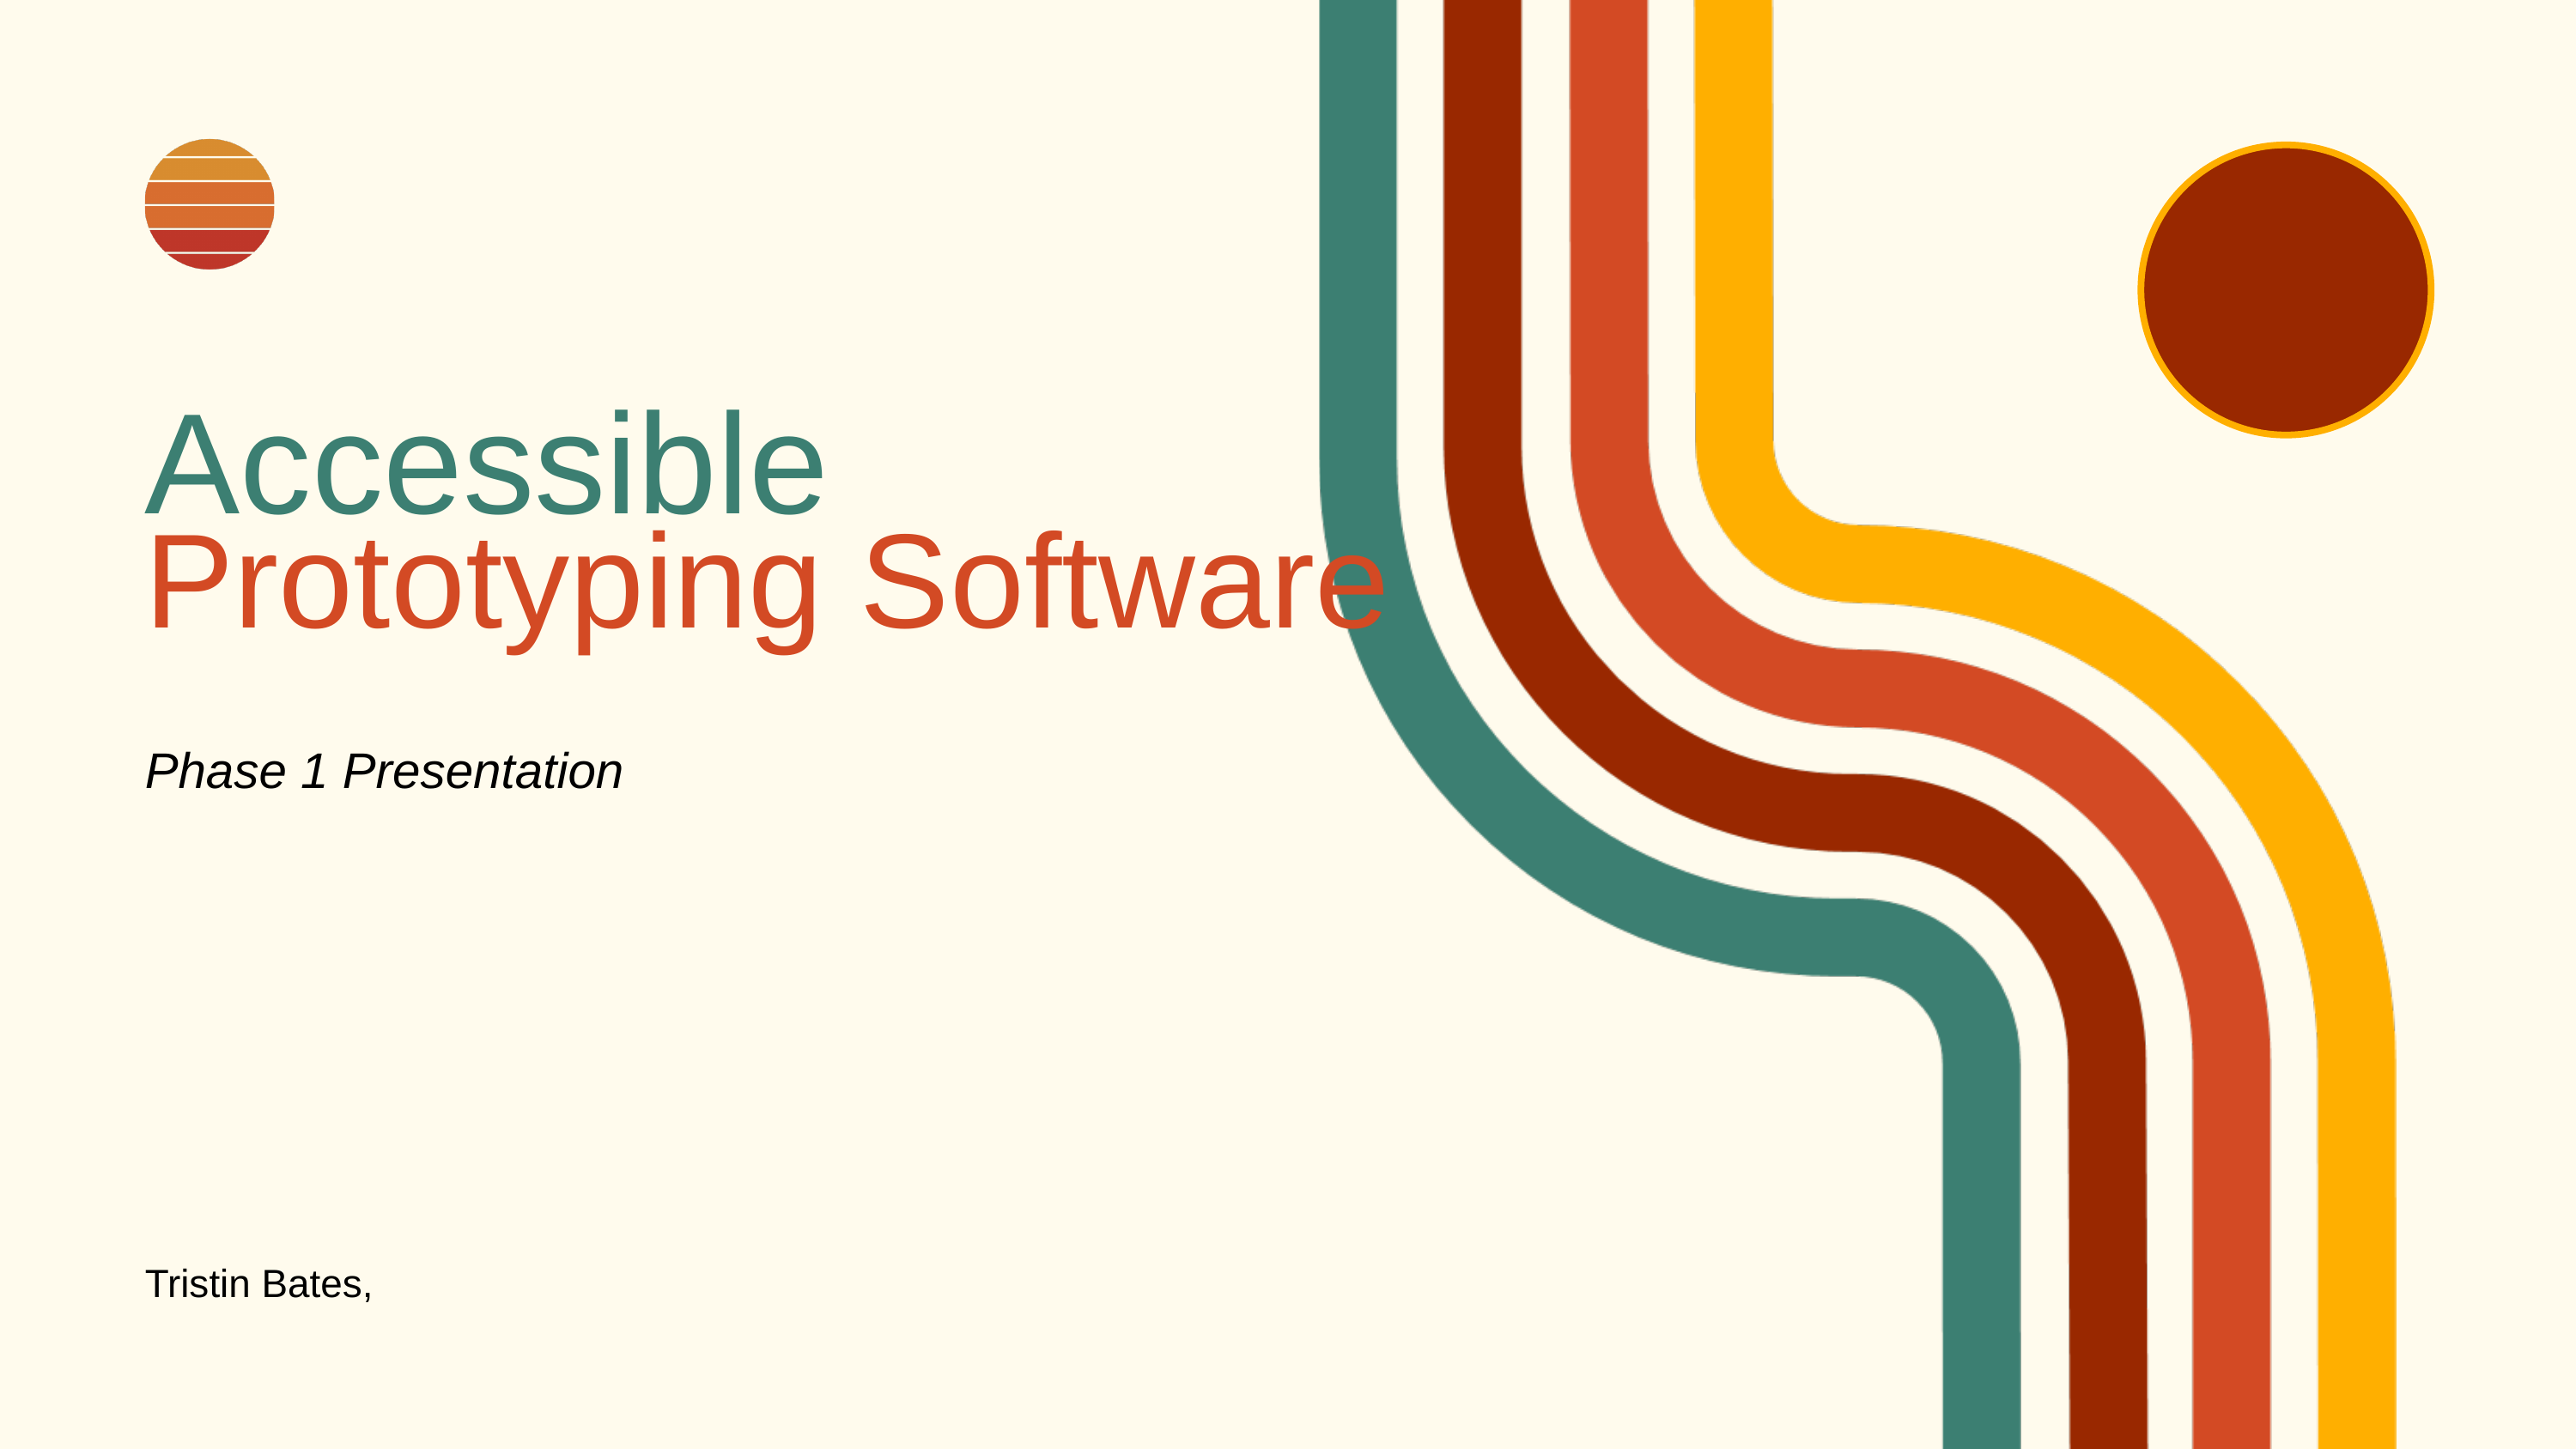

Accessible
Prototyping Software
Phase 1 Presentation
Tristin Bates,